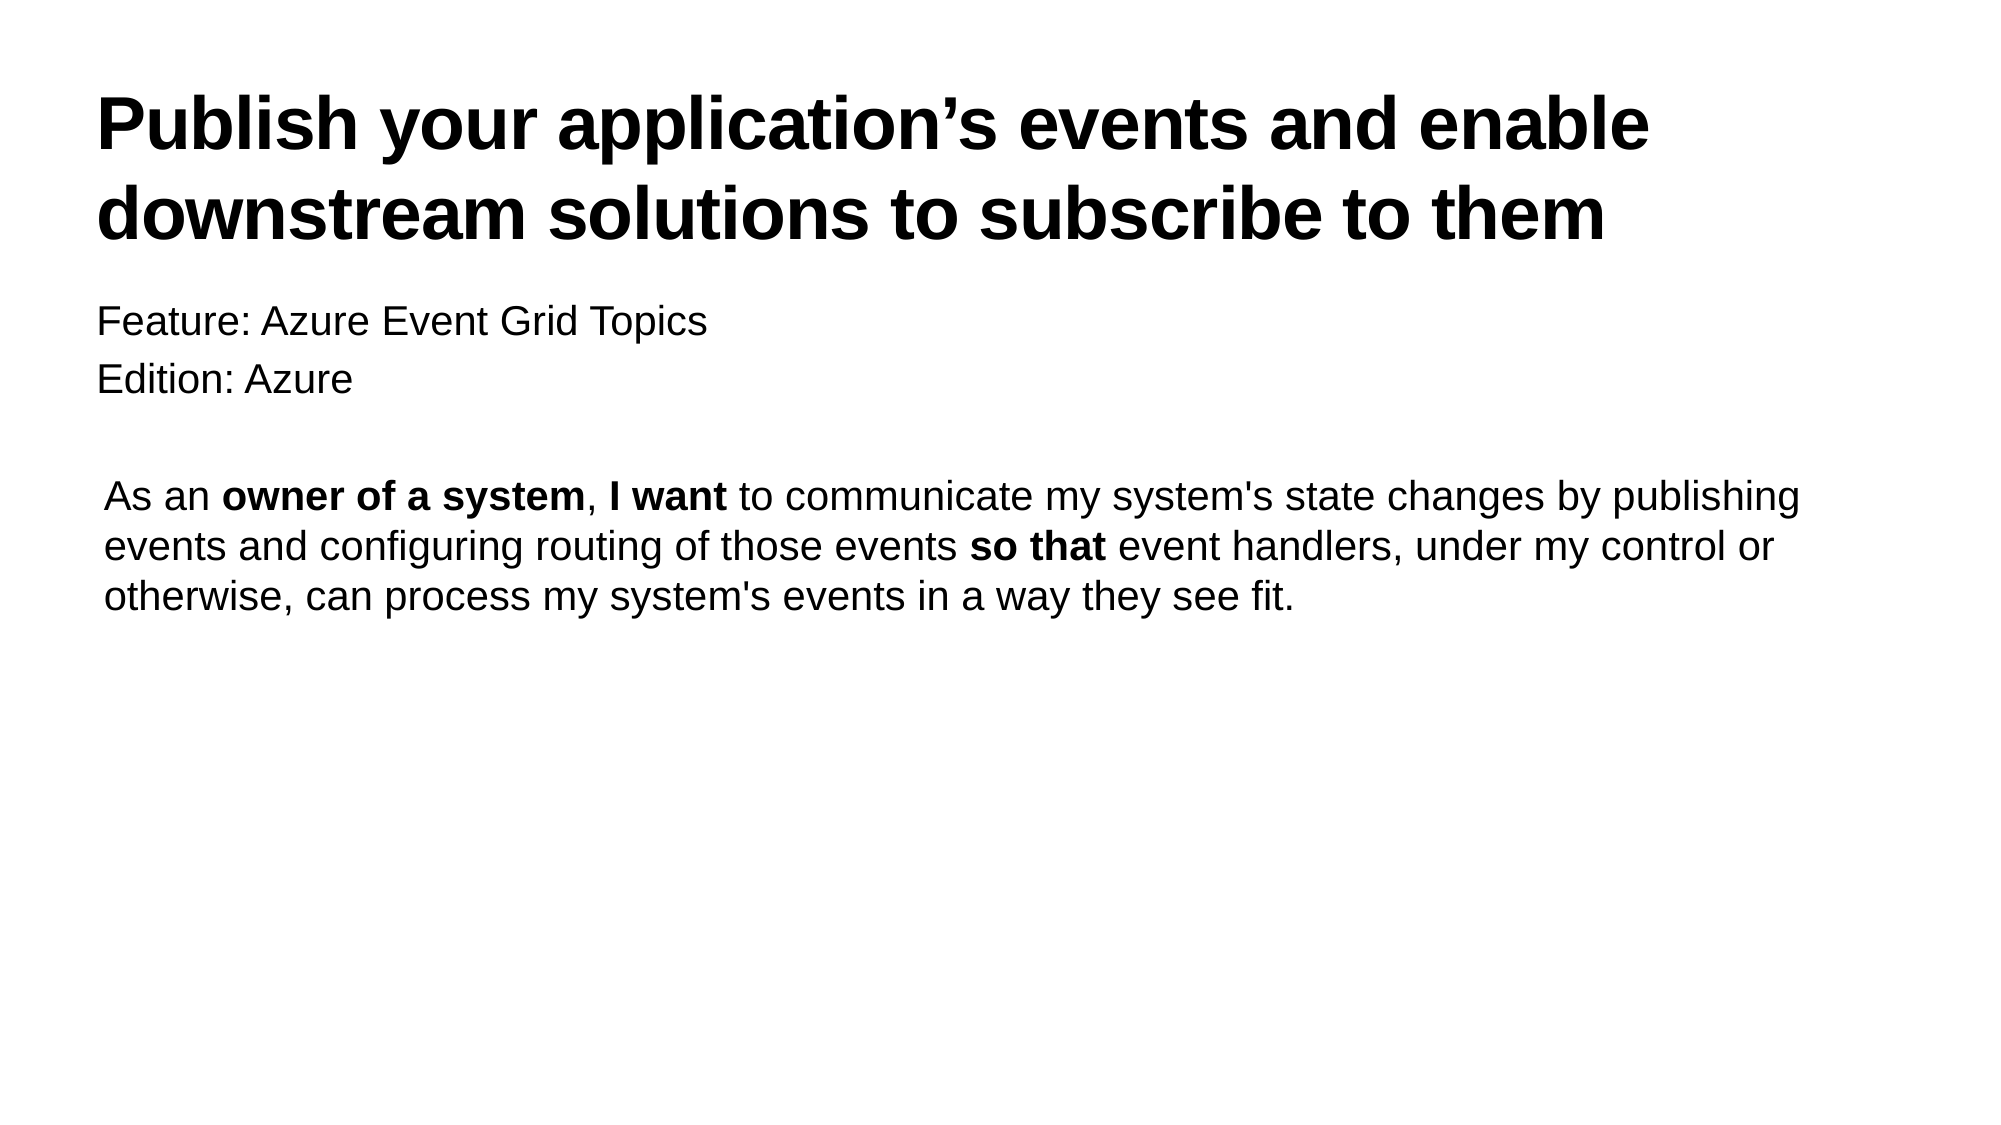

# Publish your application’s events and enable downstream solutions to subscribe to them

Feature: Azure Event Grid Topics
Edition: Azure

As an owner of a system, I want to communicate my system's state changes by publishing events and configuring routing of those events so that event handlers, under my control or otherwise, can process my system's events in a way they see fit.